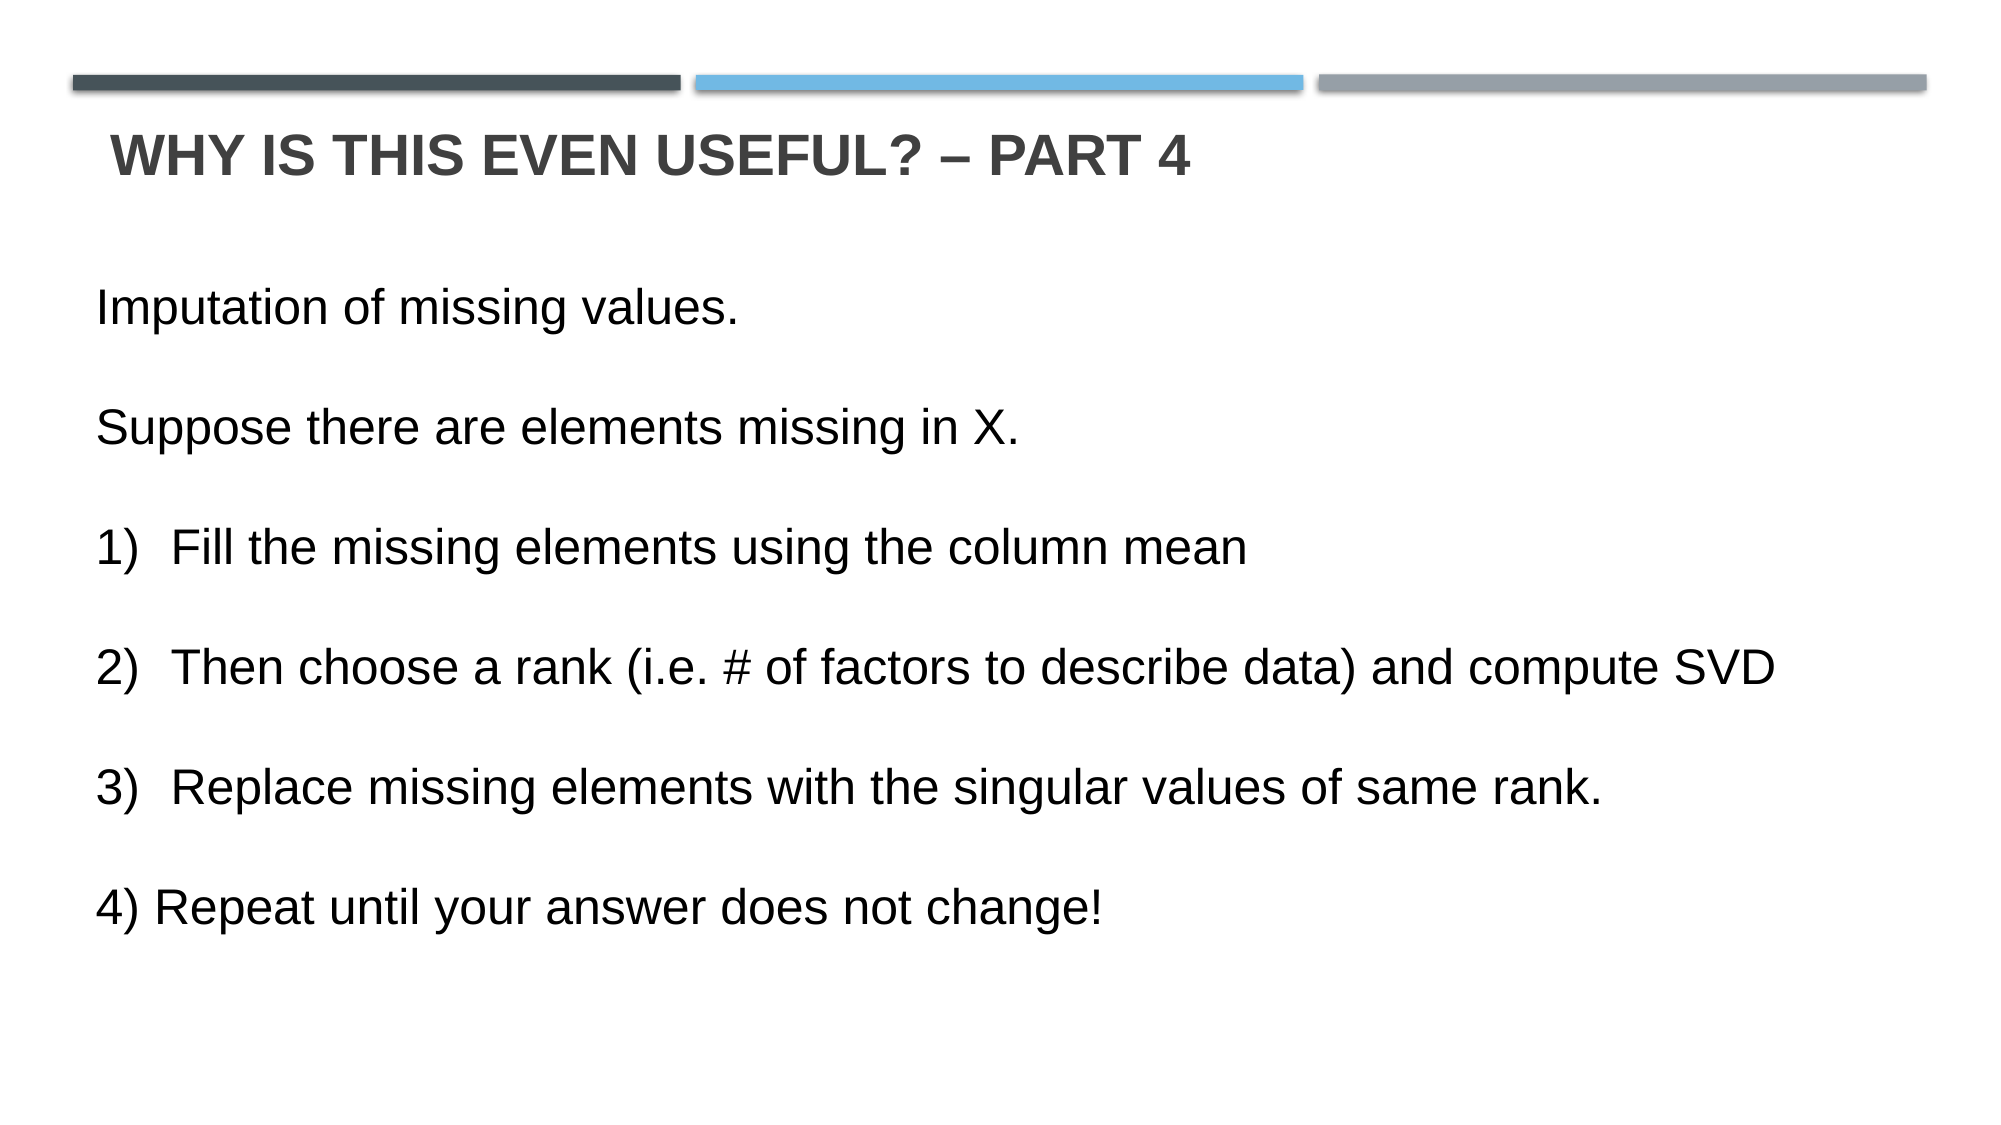

# why is this even useful? – part 4
Imputation of missing values.

Suppose there are elements missing in X.

Fill the missing elements using the column mean

Then choose a rank (i.e. # of factors to describe data) and compute SVD

Replace missing elements with the singular values of same rank.

4) Repeat until your answer does not change!